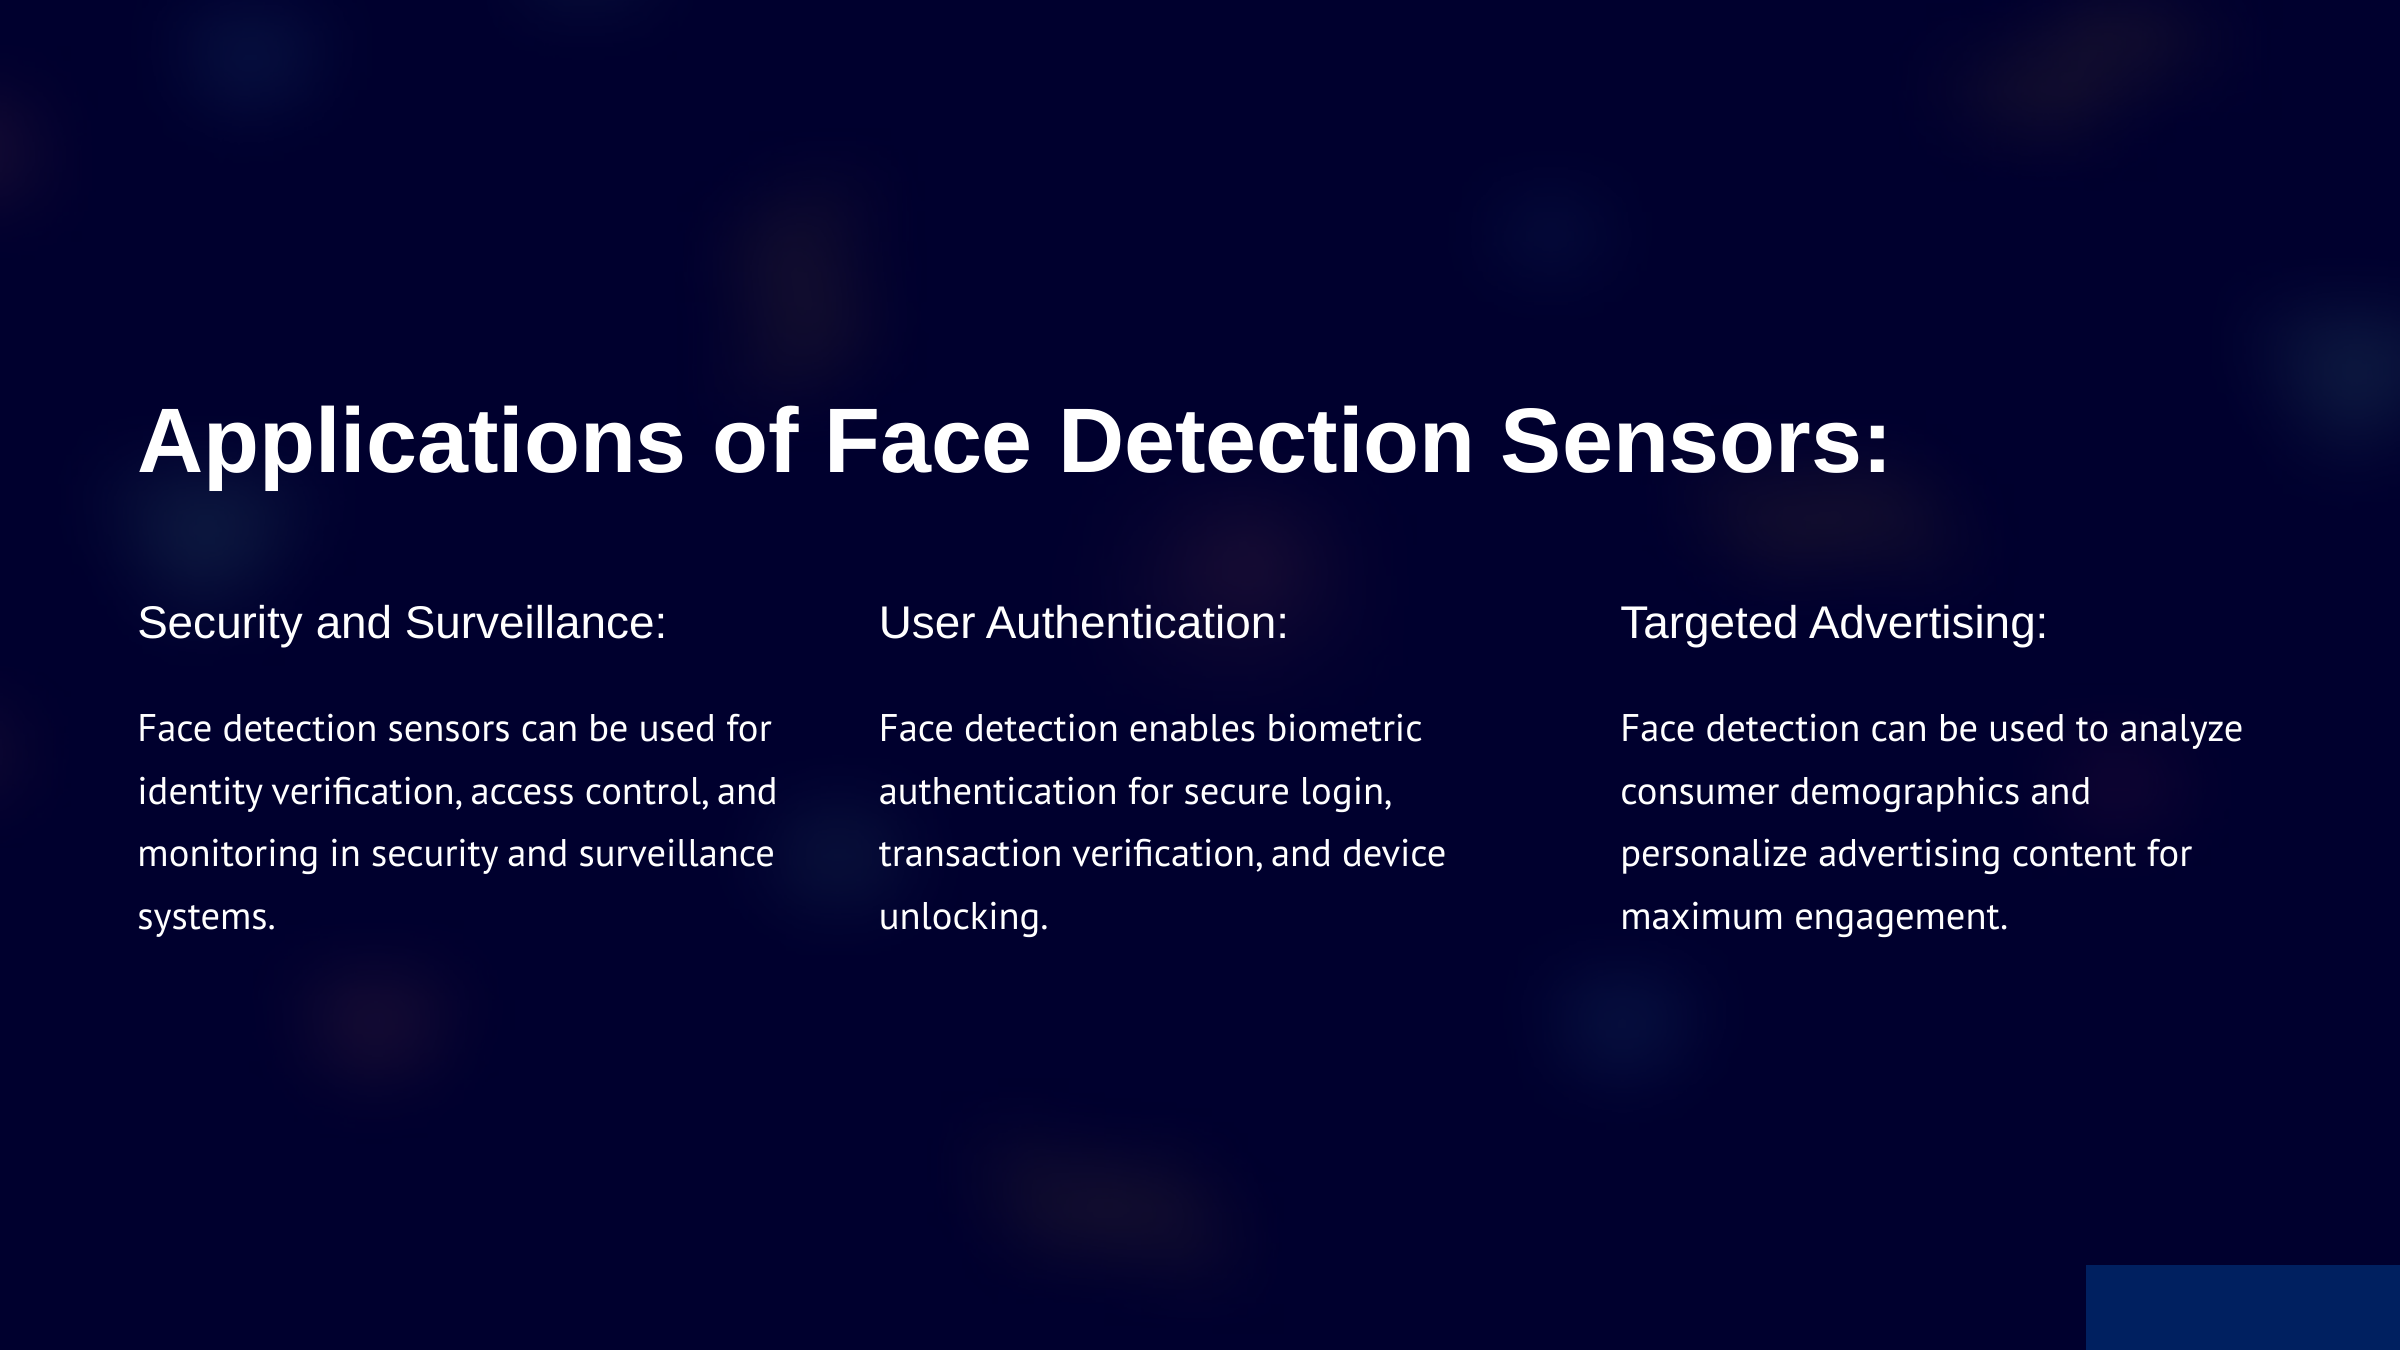

Applications of Face Detection Sensors:
Security and Surveillance:
User Authentication:
Targeted Advertising:
Face detection sensors can be used for identity verification, access control, and monitoring in security and surveillance systems.
Face detection enables biometric authentication for secure login, transaction verification, and device unlocking.
Face detection can be used to analyze consumer demographics and personalize advertising content for maximum engagement.